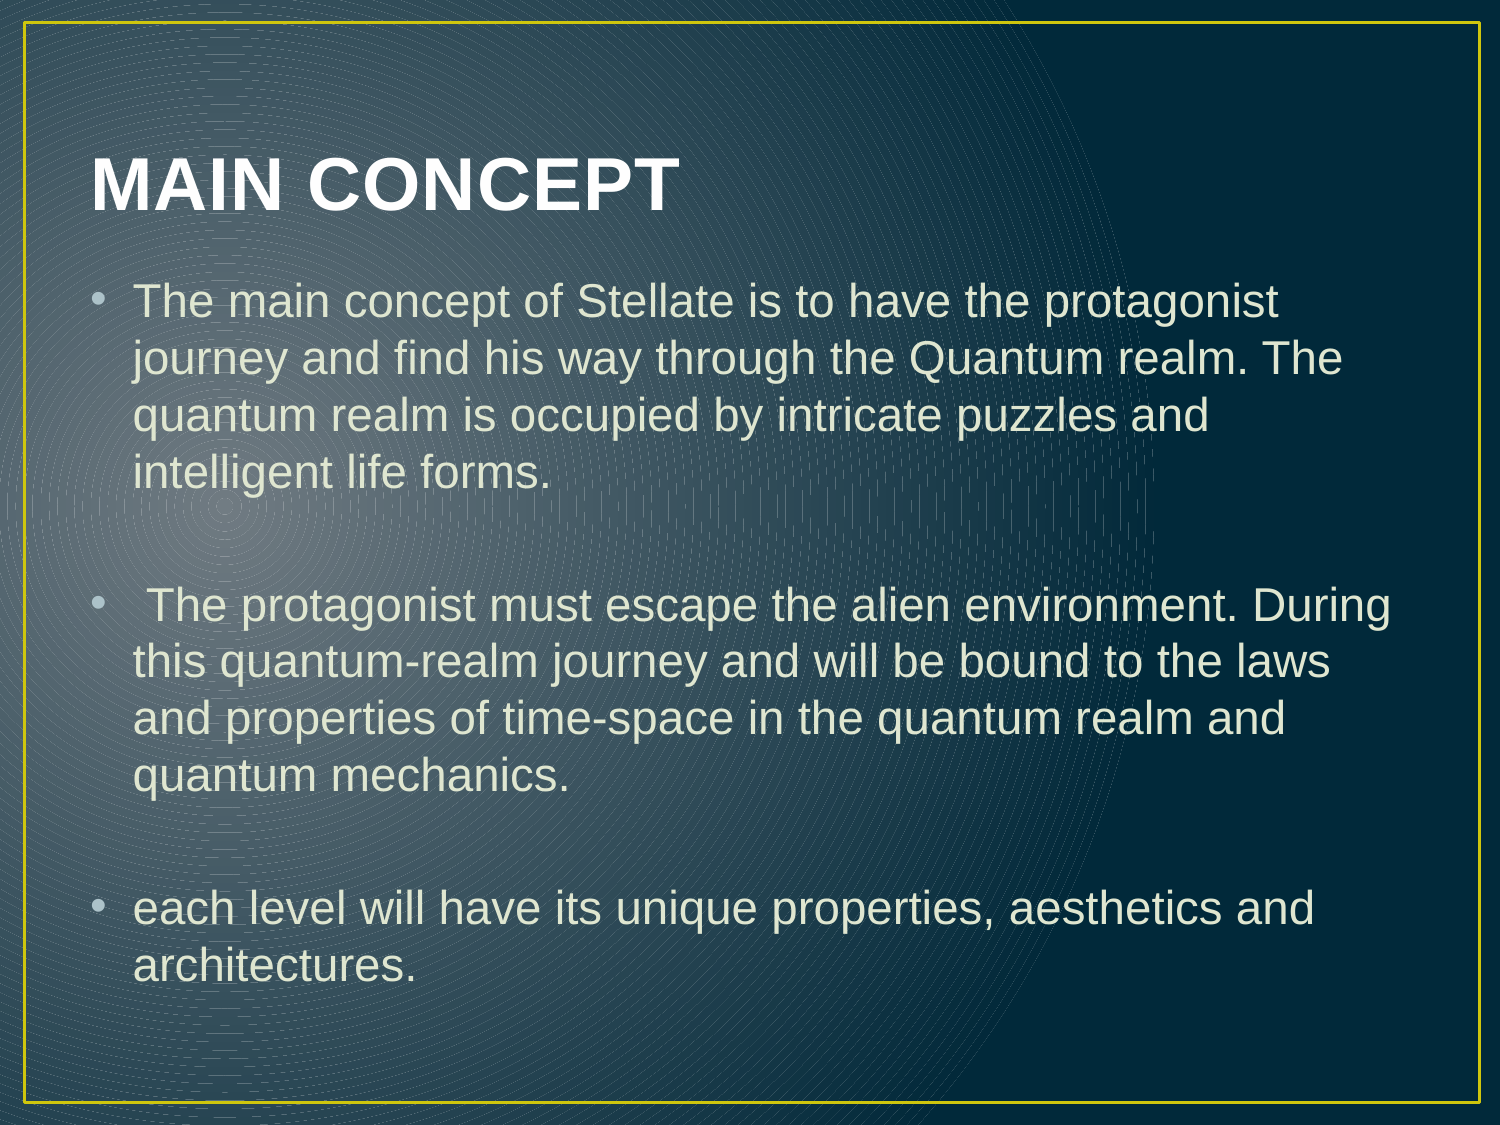

# MAIN CONCEPT
The main concept of Stellate is to have the protagonist journey and find his way through the Quantum realm. The quantum realm is occupied by intricate puzzles and intelligent life forms.

 The protagonist must escape the alien environment. During this quantum-realm journey and will be bound to the laws and properties of time-space in the quantum realm and quantum mechanics.

each level will have its unique properties, aesthetics and architectures.